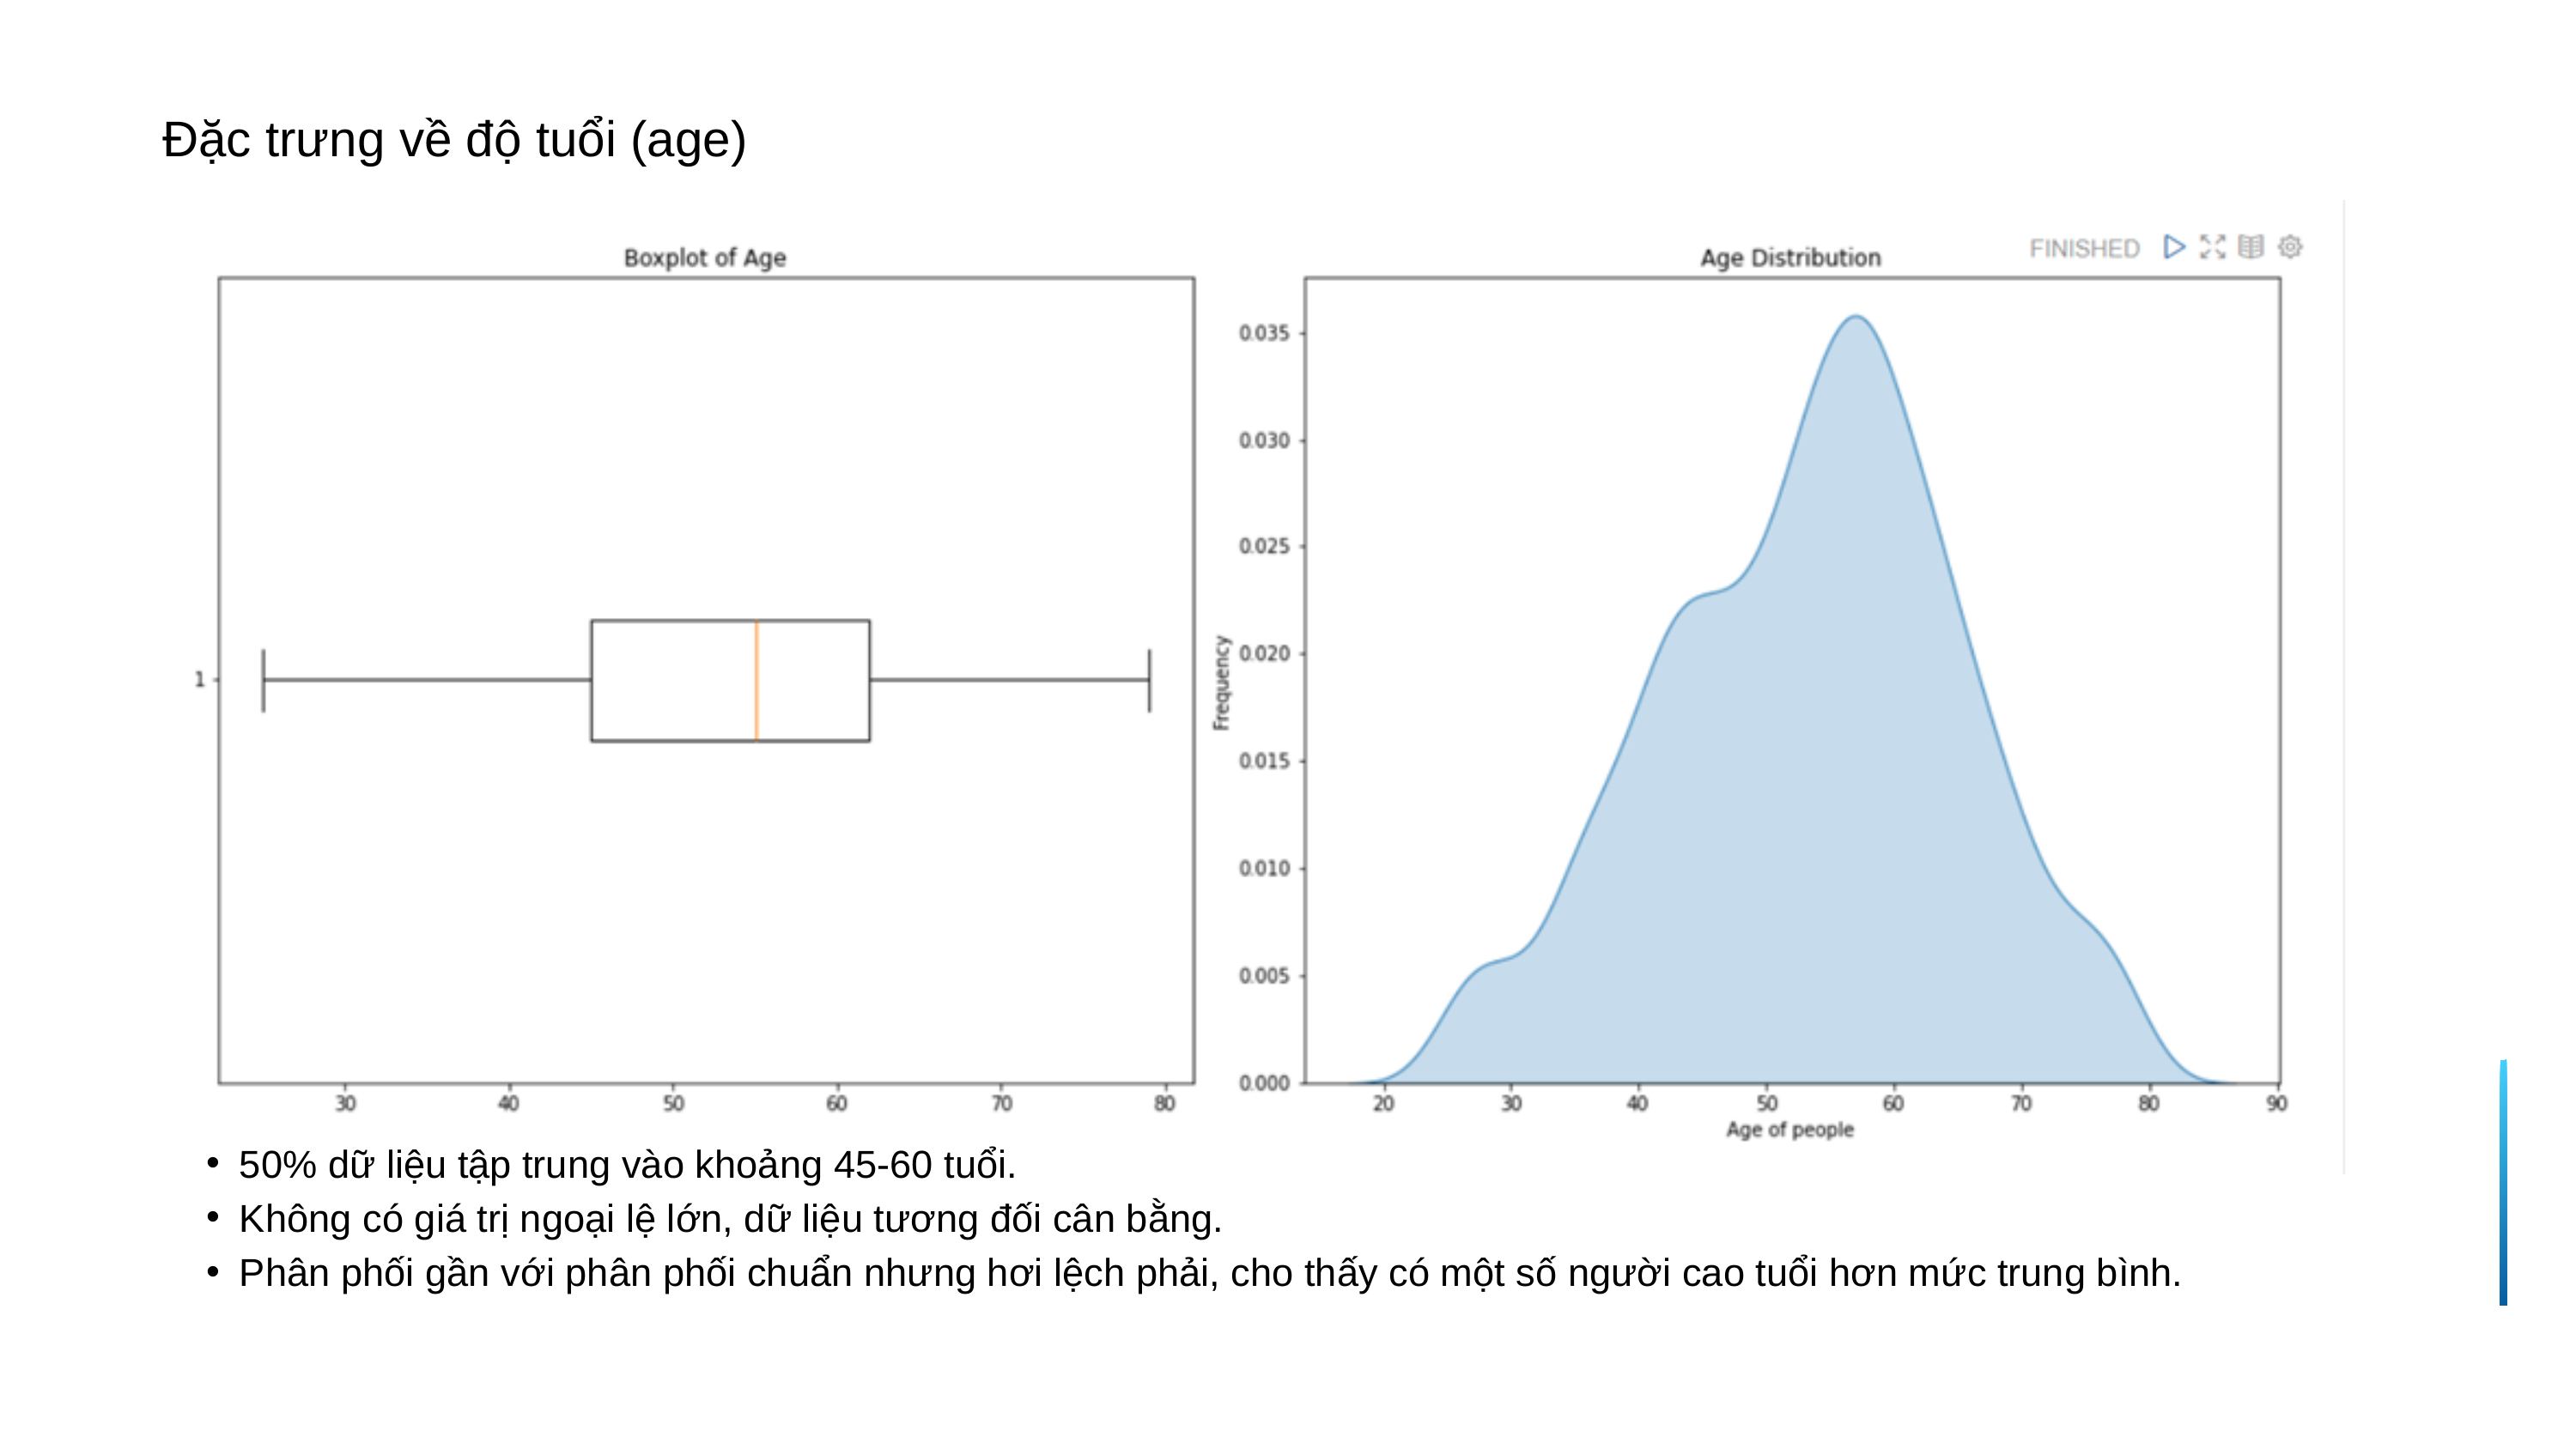

Đặc trưng về độ tuổi (age)

50% dữ liệu tập trung vào khoảng 45-60 tuổi.
Không có giá trị ngoại lệ lớn, dữ liệu tương đối cân bằng.
Phân phối gần với phân phối chuẩn nhưng hơi lệch phải, cho thấy có một số người cao tuổi hơn mức trung bình.